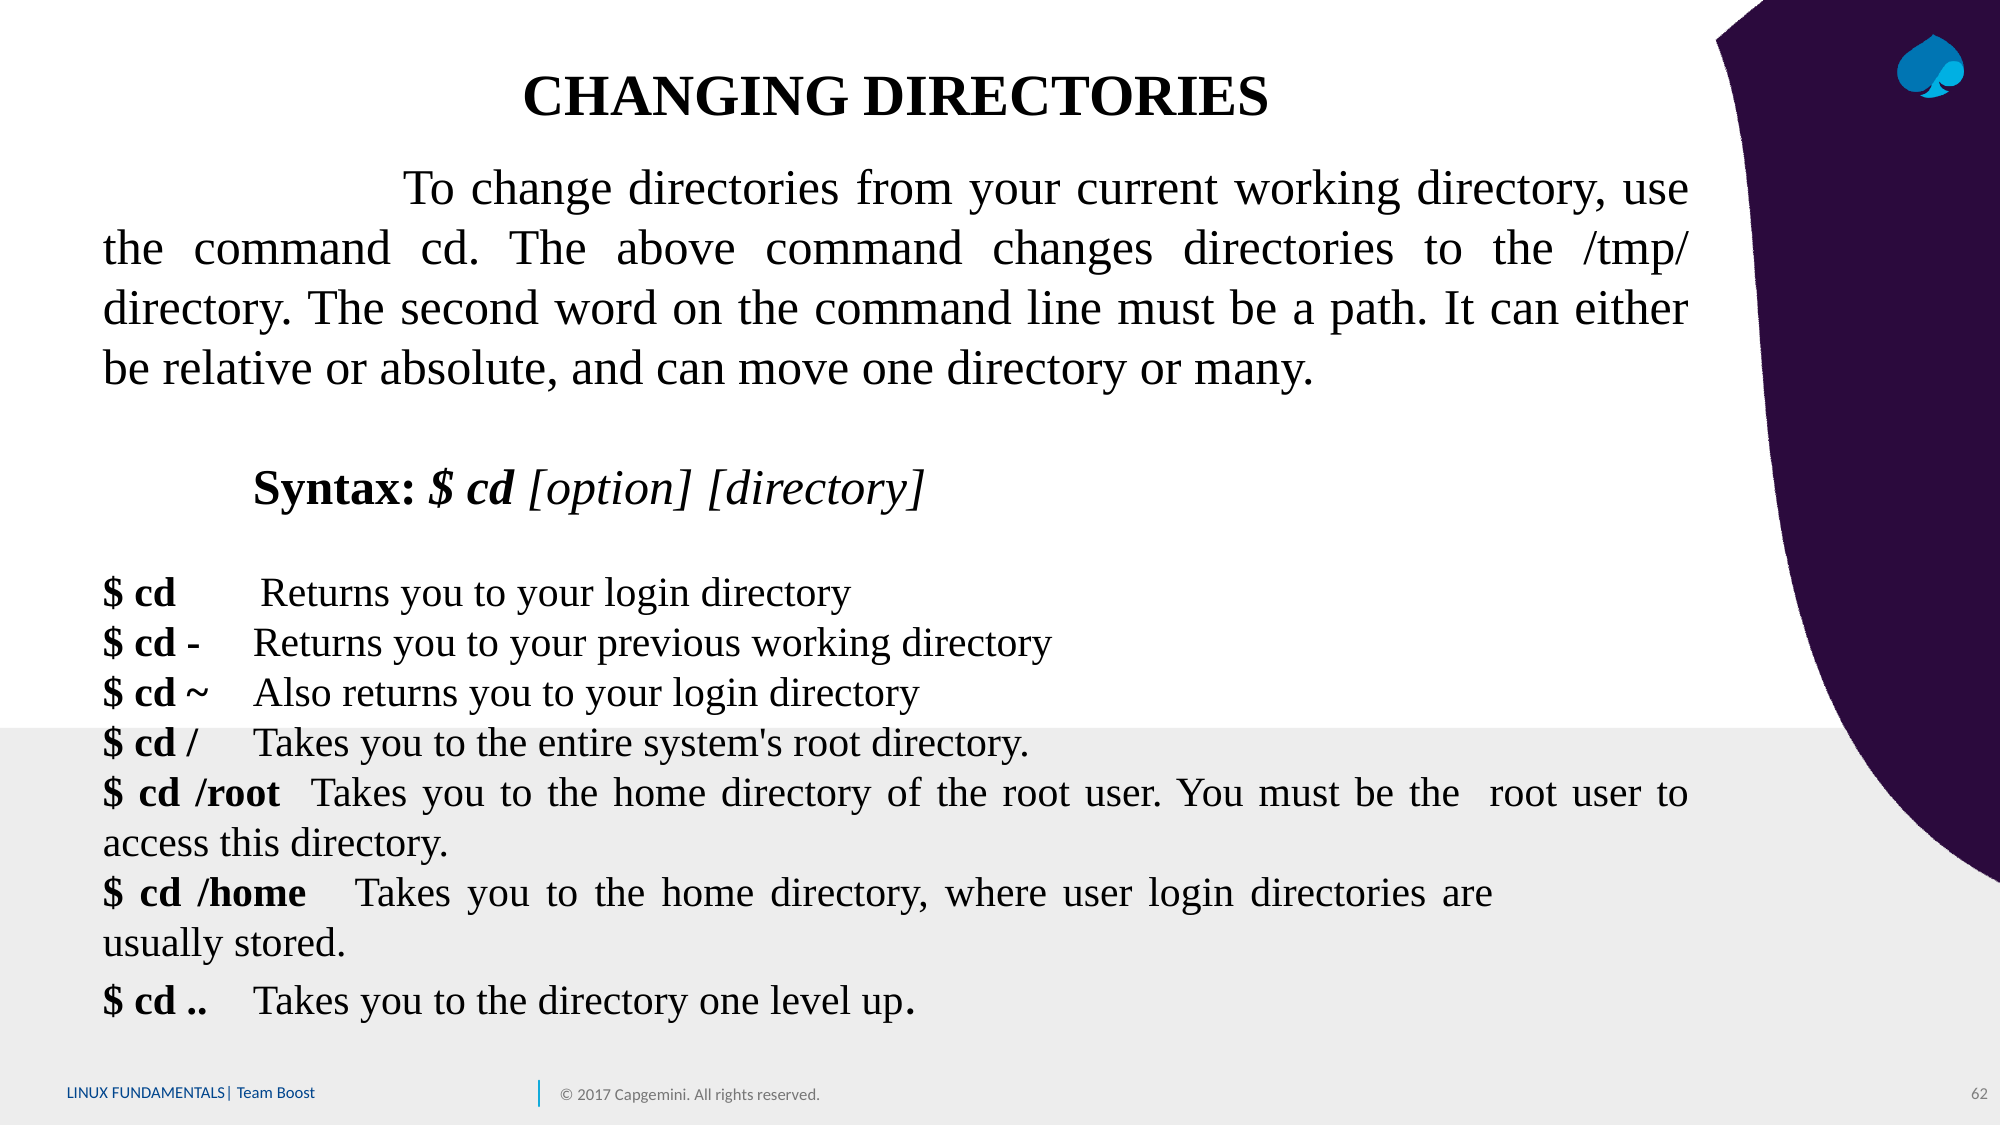

CHANGING DIRECTORIES

		To change directories from your current working directory, use the command cd. The above command changes directories to the /tmp/ directory. The second word on the command line must be a path. It can either be relative or absolute, and can move one directory or many.

	Syntax: $ cd [option] [directory]

$ cd        Returns you to your login directory
$ cd - 	Returns you to your previous working directory
$ cd ~ 	Also returns you to your login directory
$ cd / 	Takes you to the entire system's root directory.
$ cd /root  Takes you to the home directory of the root user. You must be the  root user to access this directory.
$ cd /home   Takes you to the home directory, where user login directories are 		usually stored.
$ cd .. 	Takes you to the directory one level up.